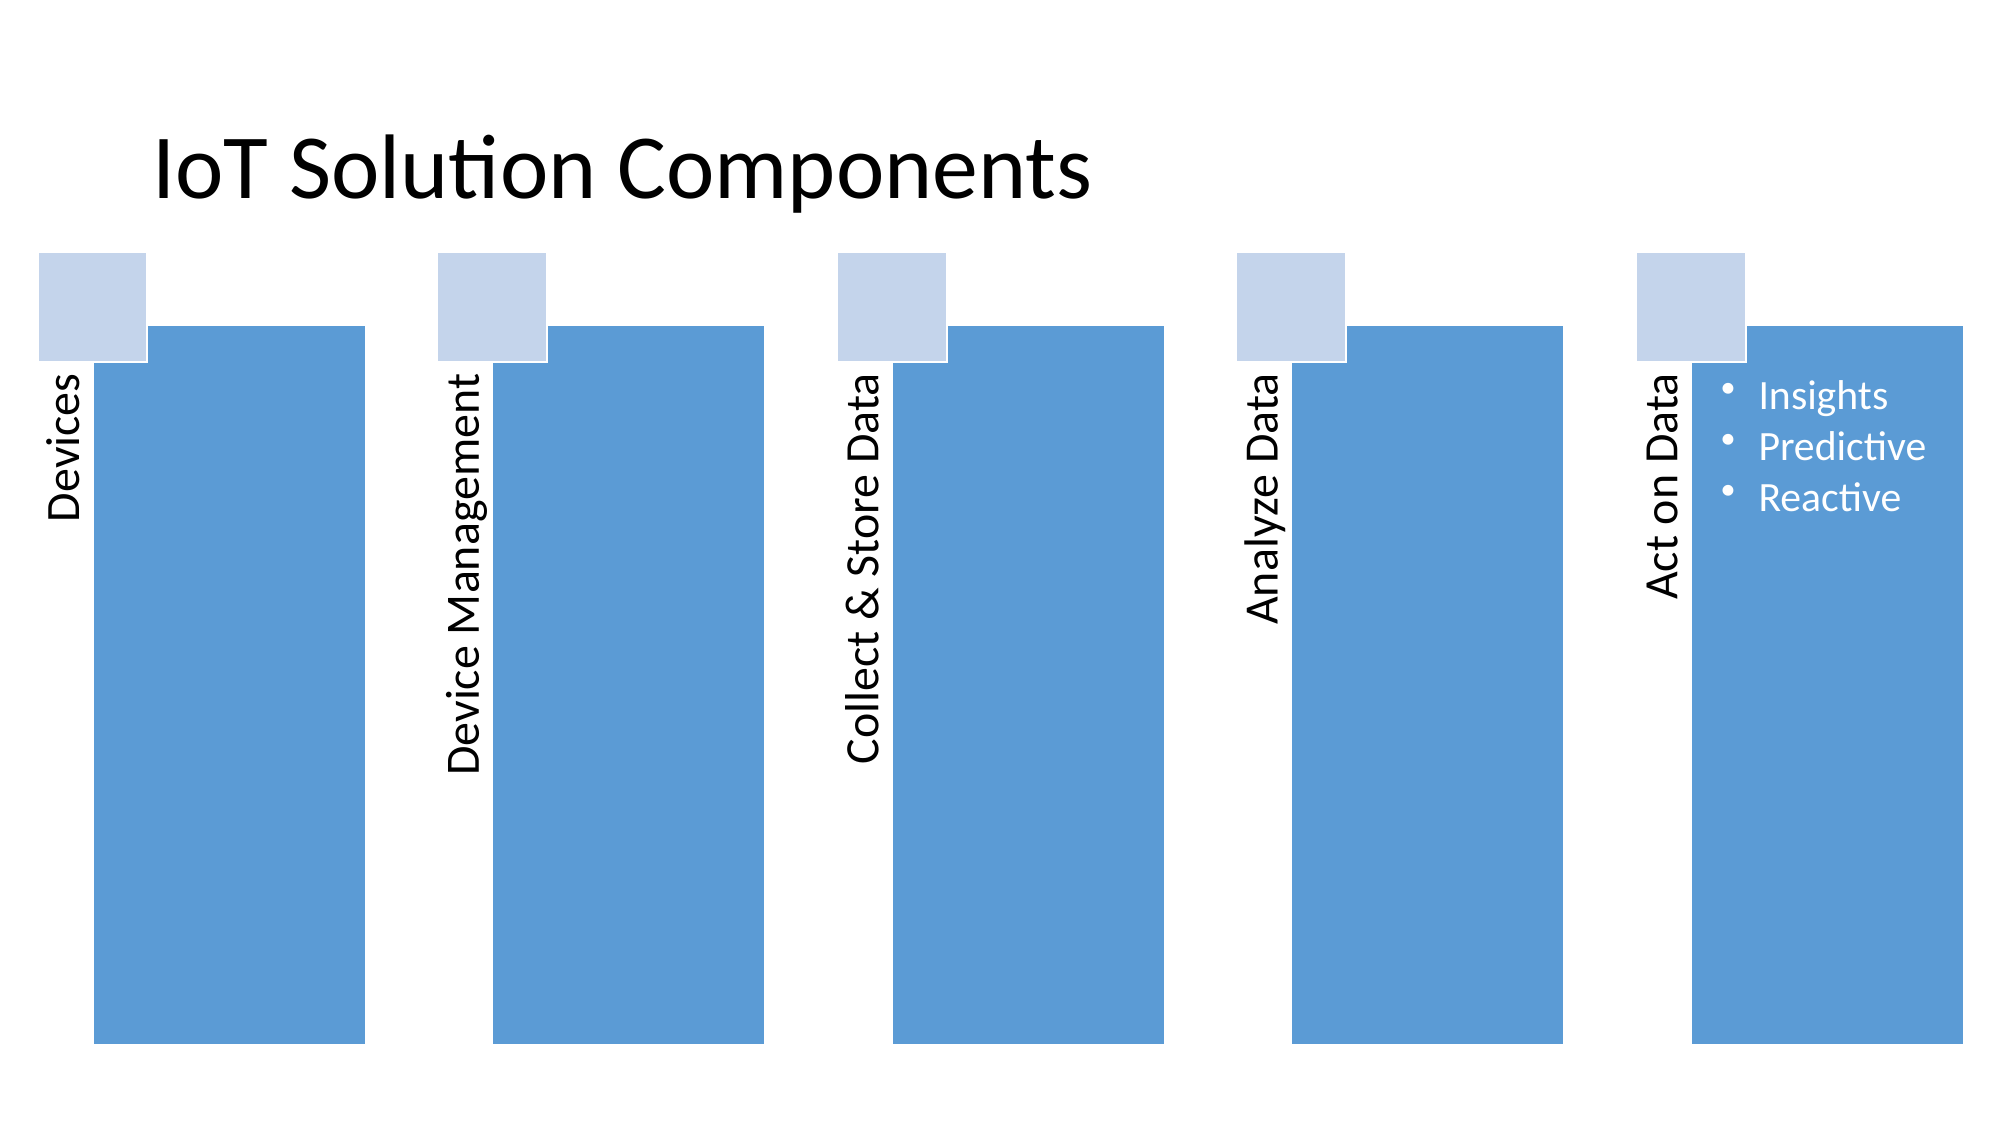

# IoT Solution Components
Devices

Device Management

Collect & Store Data

Analyze Data

Act on Data
Insights
Predictive
Reactive